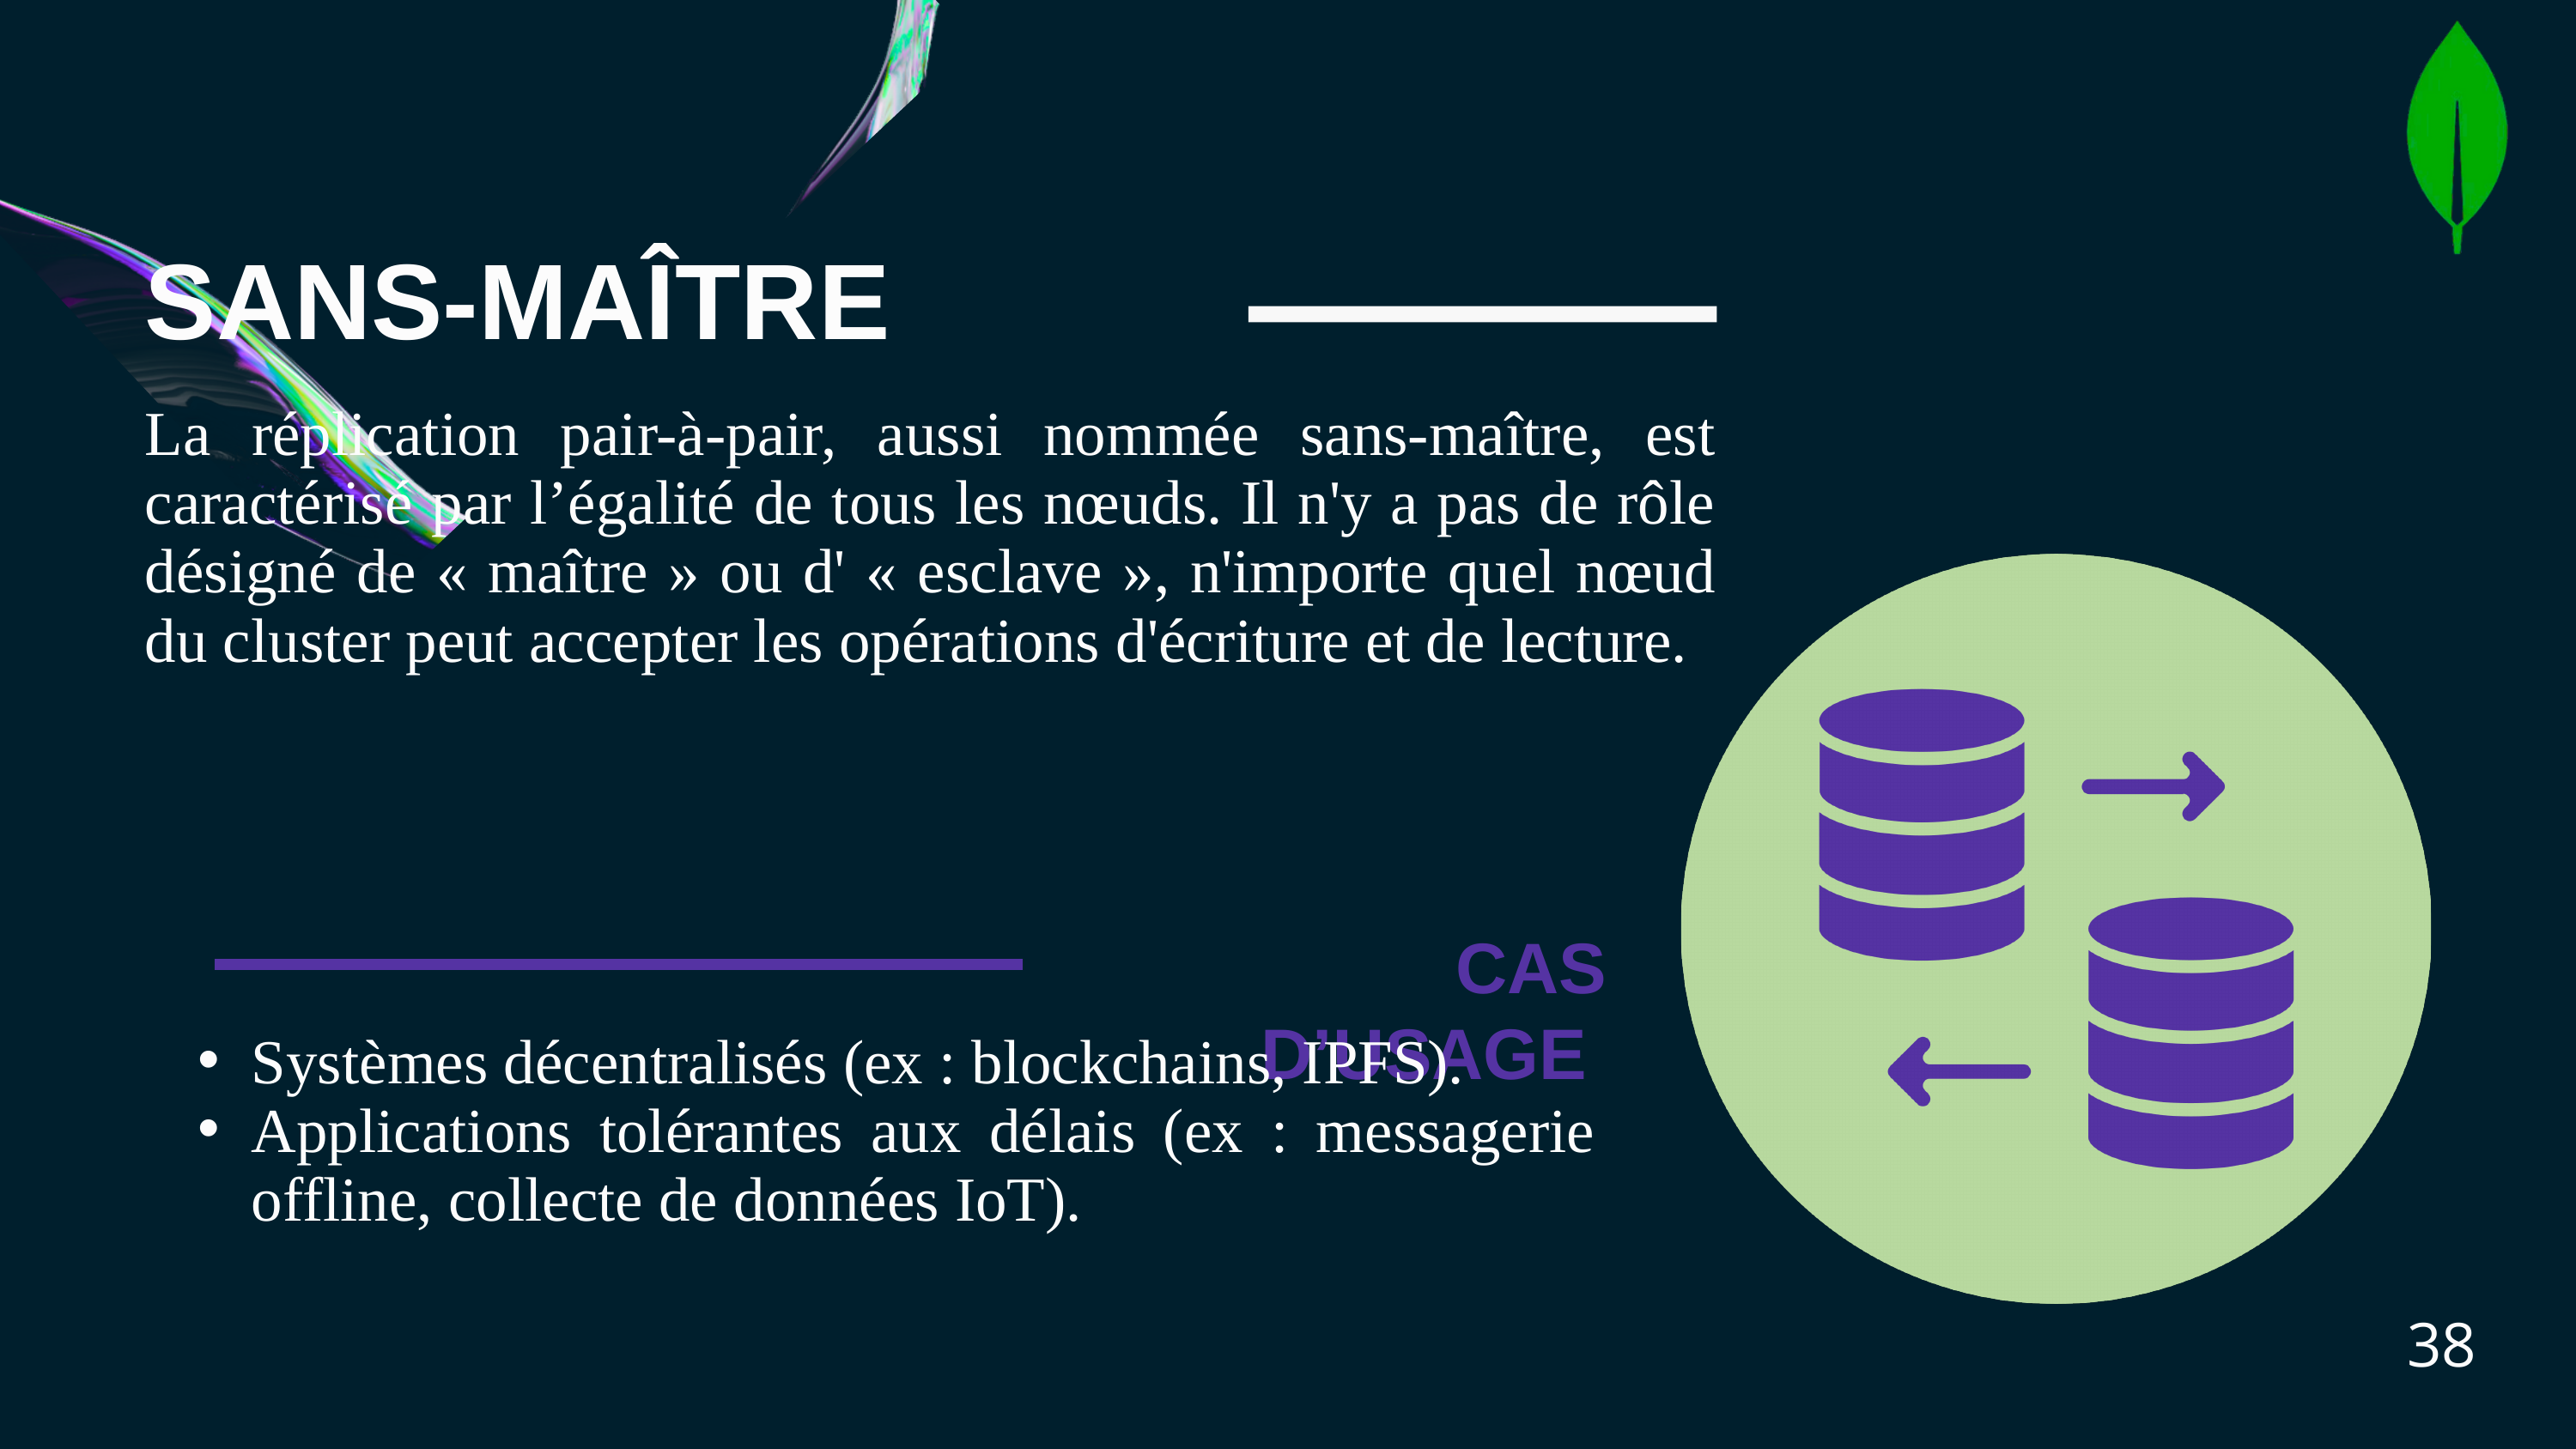

SANS-MAÎTRE

La réplication pair-à-pair, aussi nommée sans-maître, est caractérisé par l’égalité de tous les nœuds. Il n'y a pas de rôle désigné de « maître » ou d' « esclave », n'importe quel nœud du cluster peut accepter les opérations d'écriture et de lecture.

CAS D’USAGE

Systèmes décentralisés (ex : blockchains, IPFS).
Applications tolérantes aux délais (ex : messagerie offline, collecte de données IoT).
38